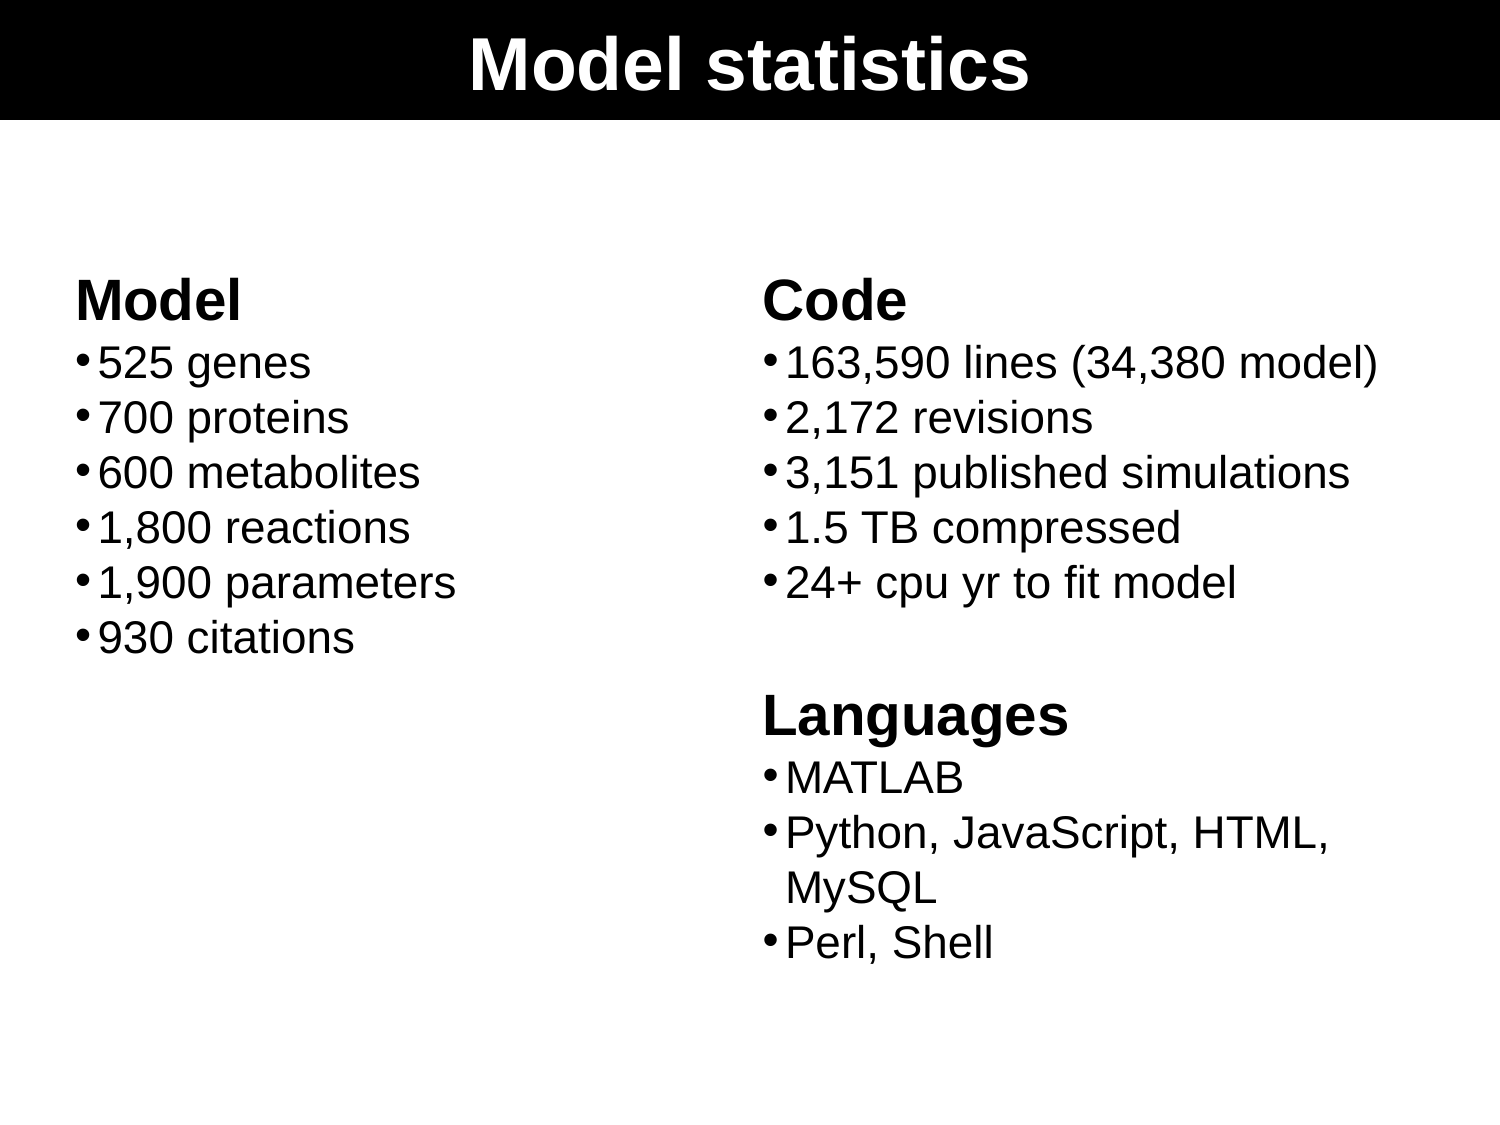

# Model statistics
Model
525 genes
700 proteins
600 metabolites
1,800 reactions
1,900 parameters
930 citations
Code
163,590 lines (34,380 model)
2,172 revisions
3,151 published simulations
1.5 TB compressed
24+ cpu yr to fit model

Languages
MATLAB
Python, JavaScript, HTML, MySQL
Perl, Shell